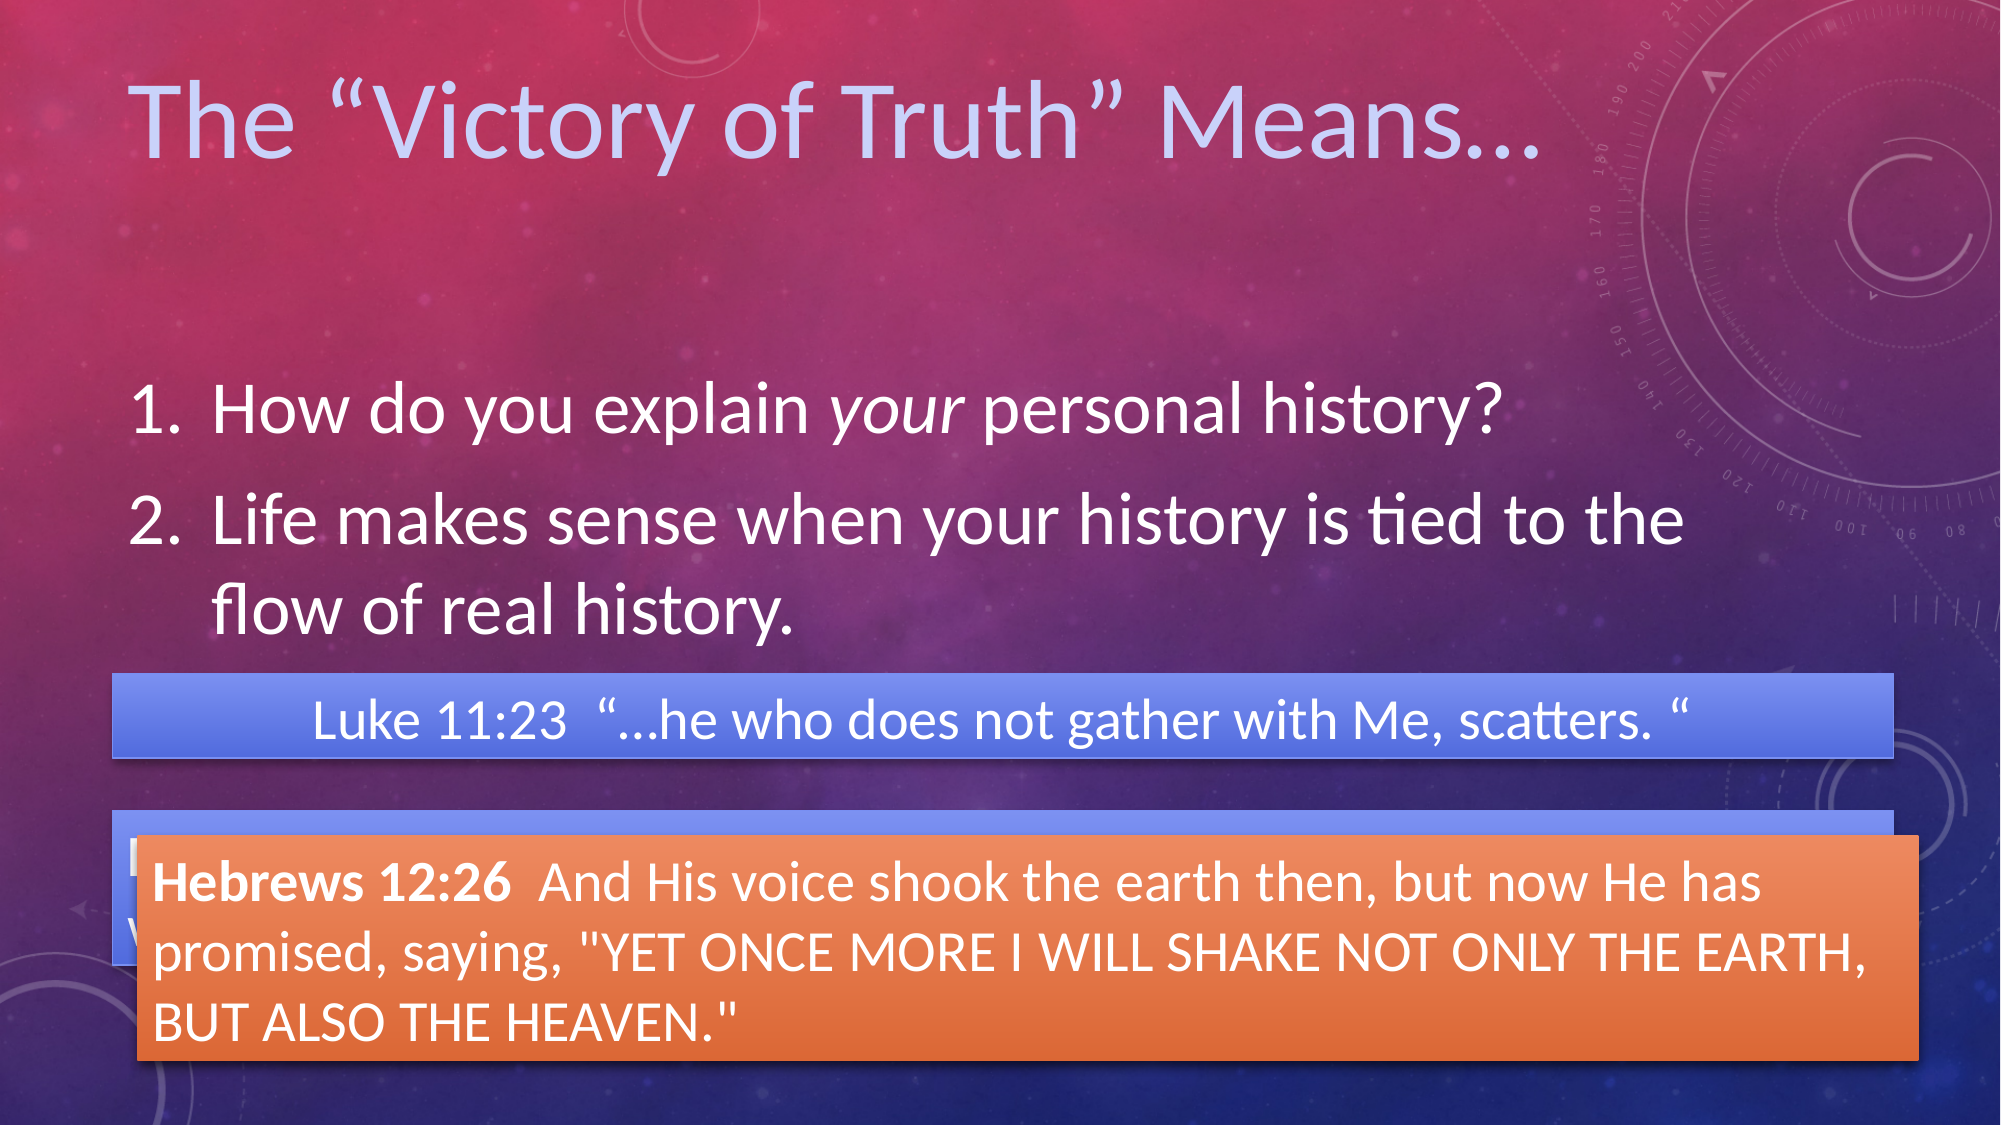

# The “Victory of Truth” Means…
How do you explain your personal history?
Life makes sense when your history is tied to the flow of real history.
Luke 11:23  “…he who does not gather with Me, scatters. “
Revelation 19:16  And on His robe and on His thigh He has a name written, "KING OF KINGS, AND LORD OF LORDS."
Hebrews 12:26  And His voice shook the earth then, but now He has promised, saying, "YET ONCE MORE I WILL SHAKE NOT ONLY THE EARTH, BUT ALSO THE HEAVEN."